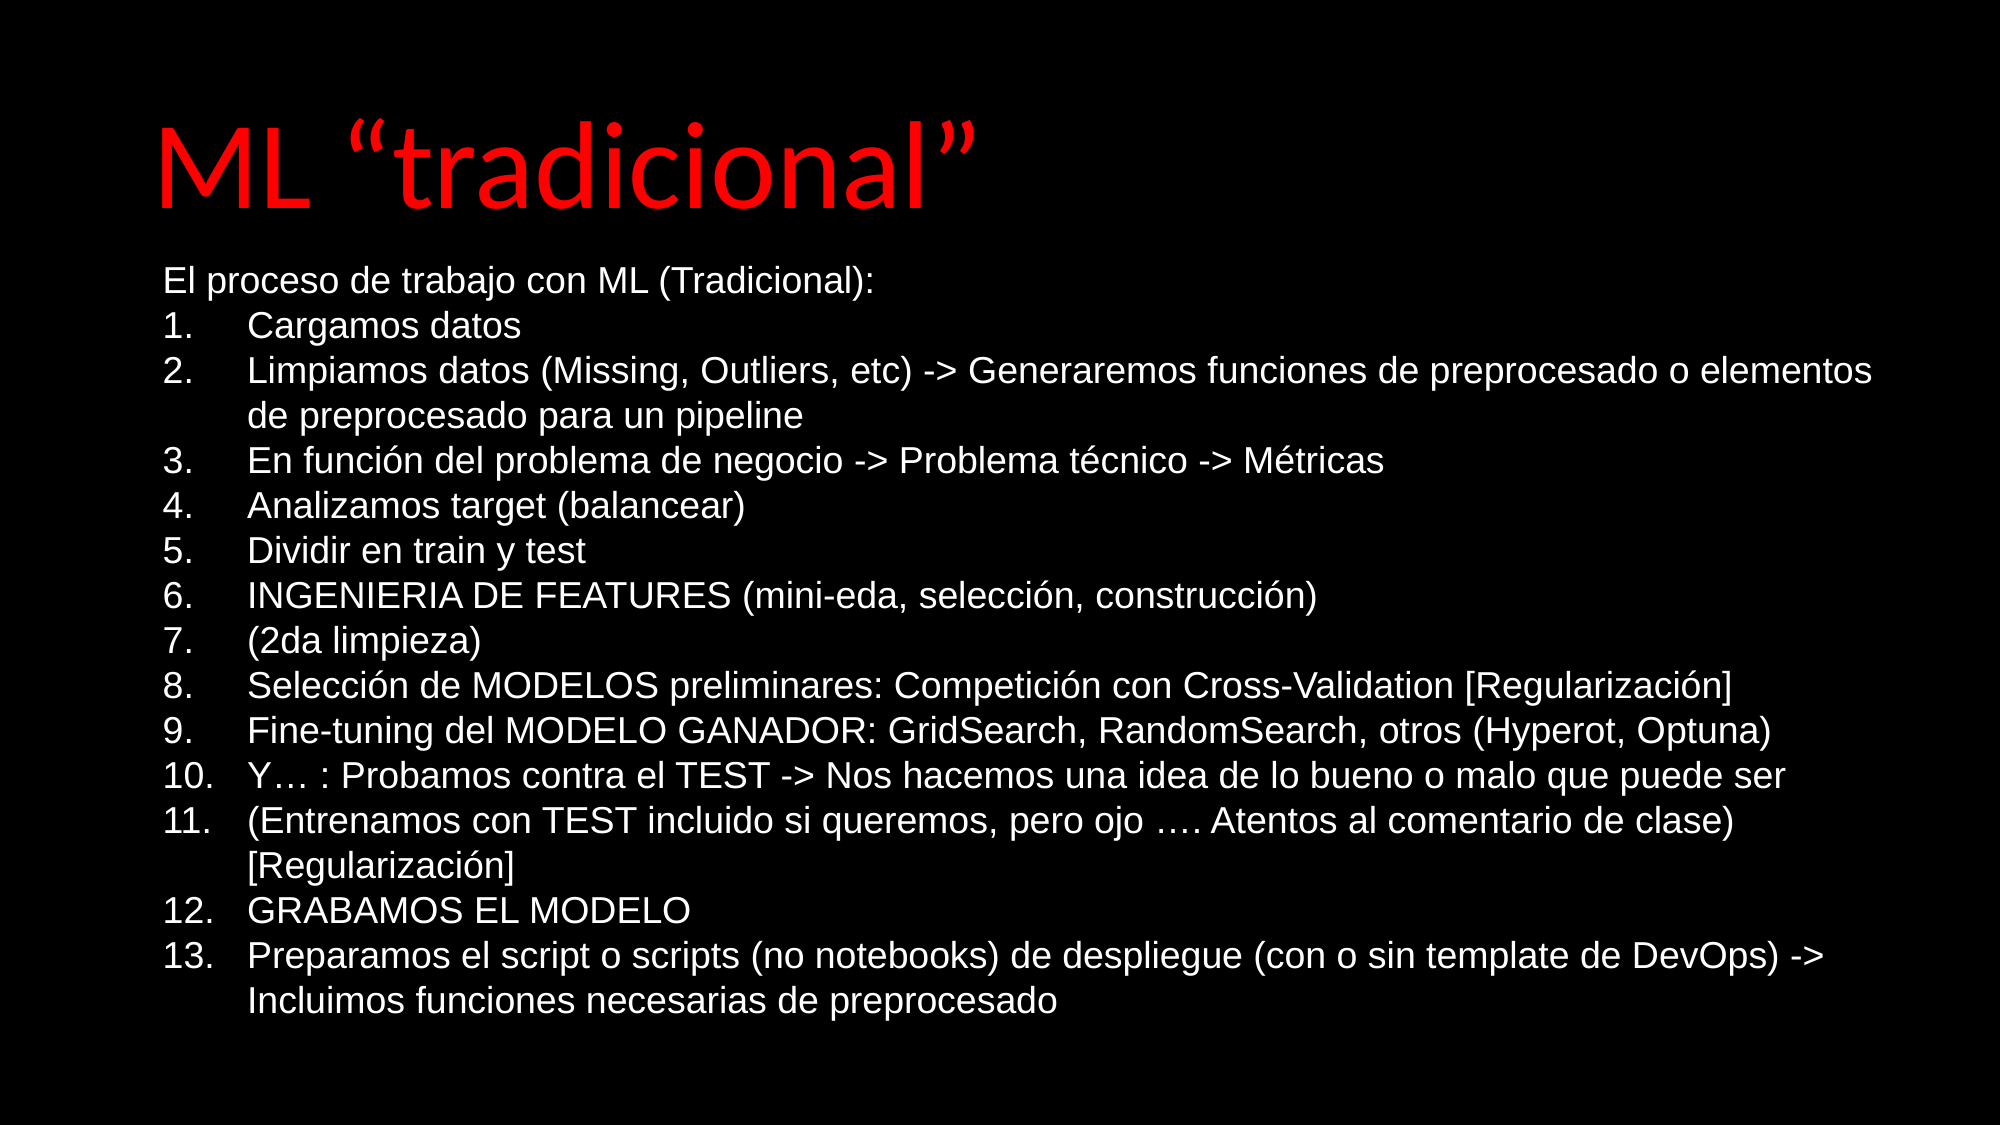

ML “tradicional”
El proceso de trabajo con ML (Tradicional):
Cargamos datos
Limpiamos datos (Missing, Outliers, etc) -> Generaremos funciones de preprocesado o elementos de preprocesado para un pipeline
En función del problema de negocio -> Problema técnico -> Métricas
Analizamos target (balancear)
Dividir en train y test
INGENIERIA DE FEATURES (mini-eda, selección, construcción)
(2da limpieza)
Selección de MODELOS preliminares: Competición con Cross-Validation [Regularización]
Fine-tuning del MODELO GANADOR: GridSearch, RandomSearch, otros (Hyperot, Optuna)
Y… : Probamos contra el TEST -> Nos hacemos una idea de lo bueno o malo que puede ser
(Entrenamos con TEST incluido si queremos, pero ojo …. Atentos al comentario de clase) [Regularización]
GRABAMOS EL MODELO
Preparamos el script o scripts (no notebooks) de despliegue (con o sin template de DevOps) -> Incluimos funciones necesarias de preprocesado